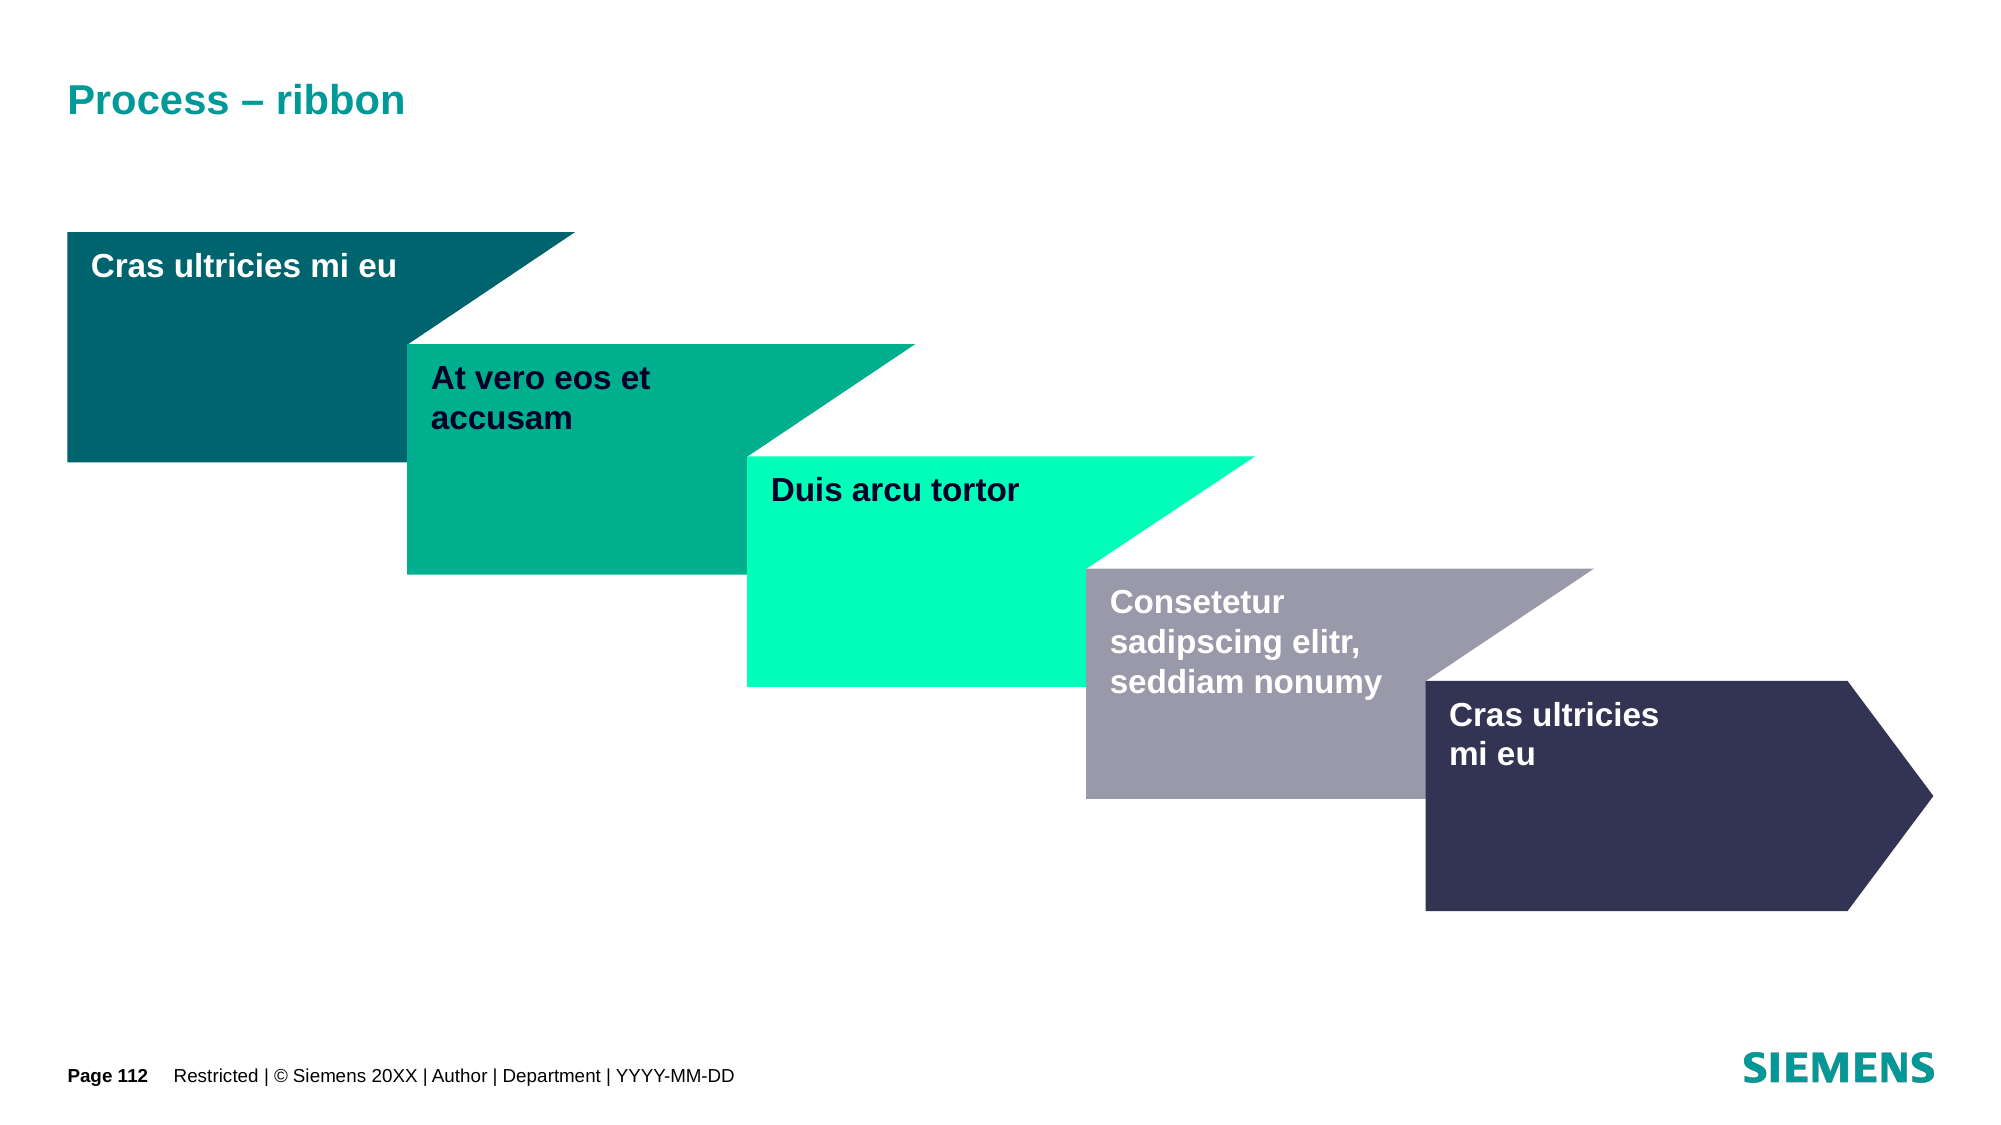

# Process – ribbon
Cras ultricies mi eu
At vero eos et accusam
Duis arcu tortor
Consetetur sadipscing elitr, seddiam nonumy
Cras ultricies
mi eu
Page 112
Restricted | © Siemens 20XX | Author | Department | YYYY-MM-DD